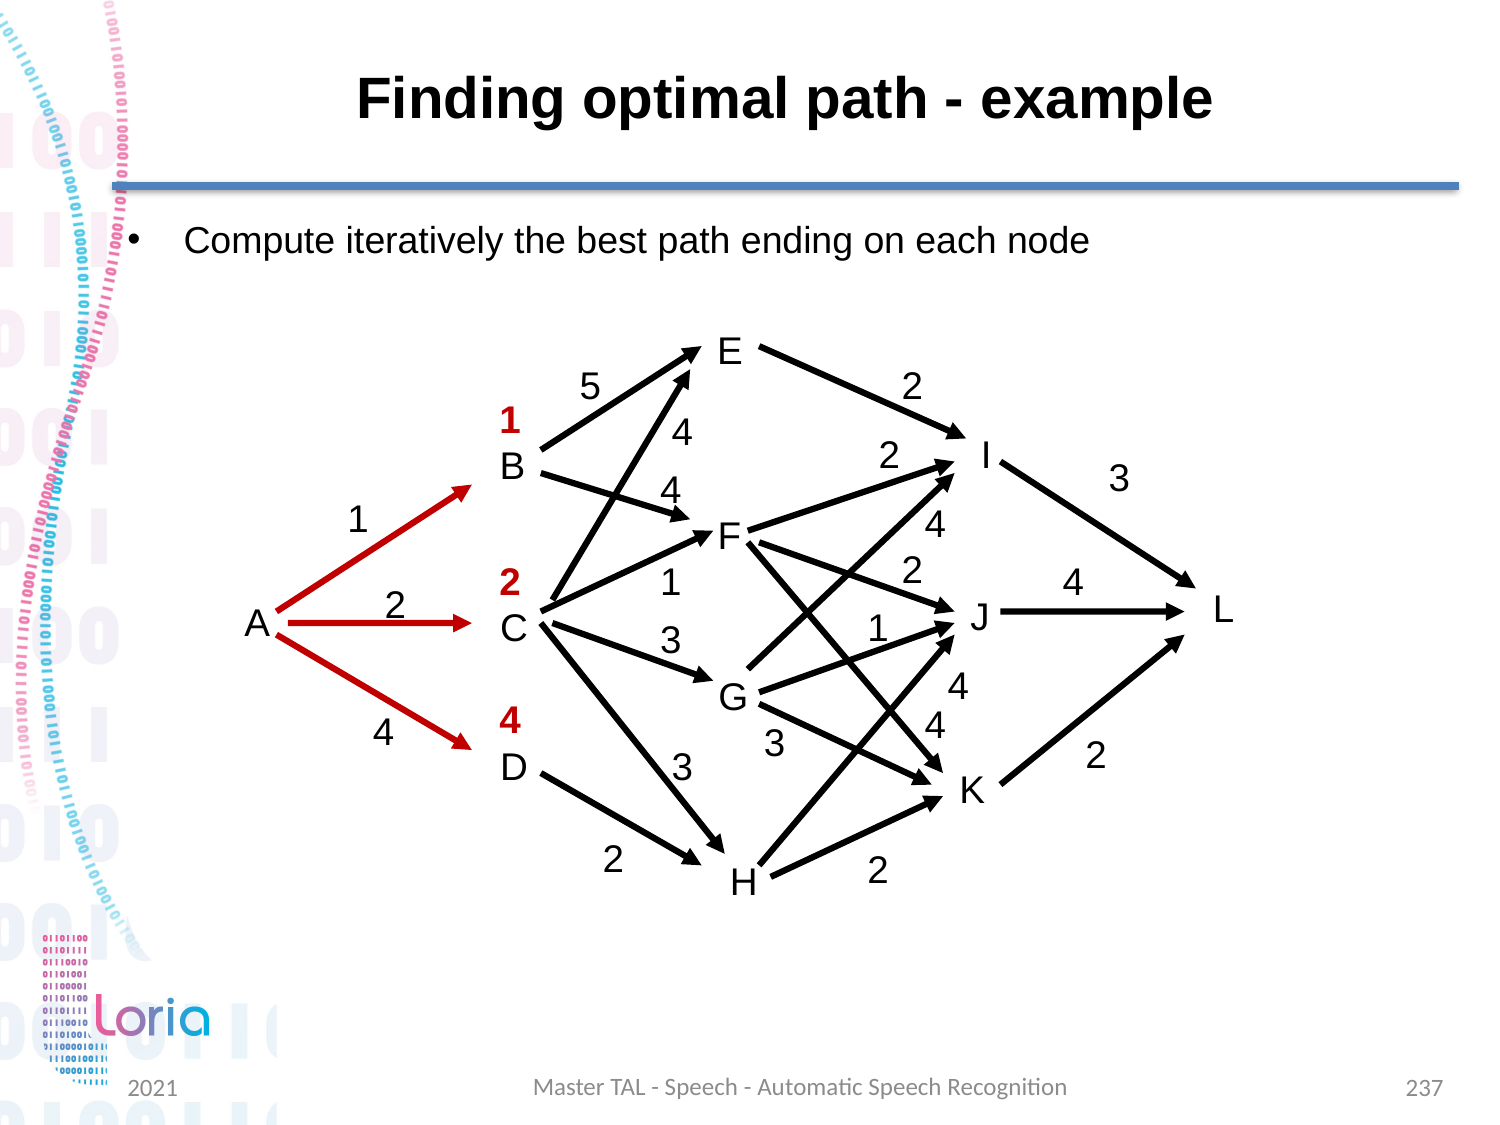

# Finding optimal path - example
Compute iteratively the best path ending on each node
E

5
2

1
4
2
I
B
3
4

1
4
F

2

2
1
4
2
L
J
A
C
1
3

4
G
4
4
4

3
2
D
3
K

2
2
H
Master TAL - Speech - Automatic Speech Recognition
2021
237